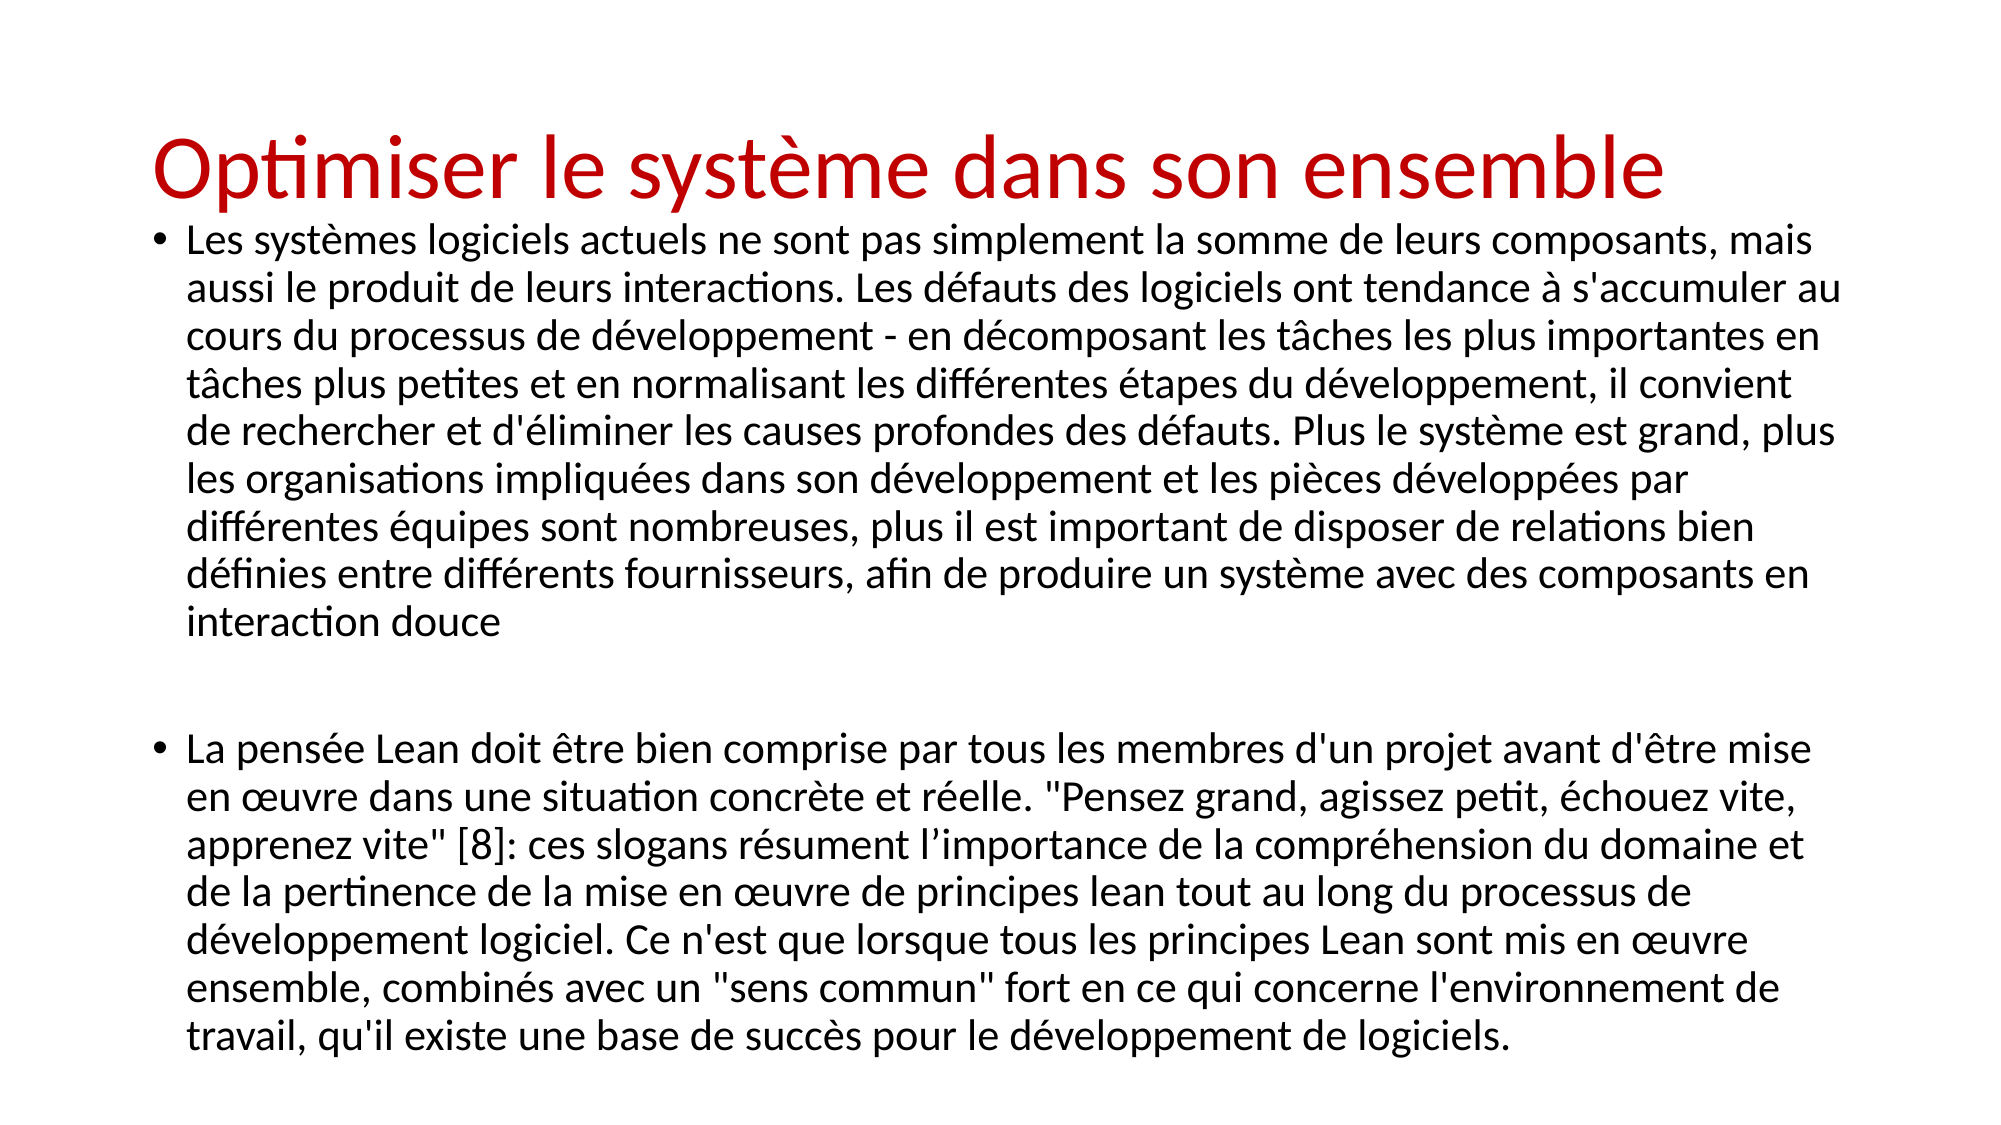

# Optimiser le système dans son ensemble
Les systèmes logiciels actuels ne sont pas simplement la somme de leurs composants, mais aussi le produit de leurs interactions. Les défauts des logiciels ont tendance à s'accumuler au cours du processus de développement - en décomposant les tâches les plus importantes en tâches plus petites et en normalisant les différentes étapes du développement, il convient de rechercher et d'éliminer les causes profondes des défauts. Plus le système est grand, plus les organisations impliquées dans son développement et les pièces développées par différentes équipes sont nombreuses, plus il est important de disposer de relations bien définies entre différents fournisseurs, afin de produire un système avec des composants en interaction douce

La pensée Lean doit être bien comprise par tous les membres d'un projet avant d'être mise en œuvre dans une situation concrète et réelle. "Pensez grand, agissez petit, échouez vite, apprenez vite" [8]: ces slogans résument l’importance de la compréhension du domaine et de la pertinence de la mise en œuvre de principes lean tout au long du processus de développement logiciel. Ce n'est que lorsque tous les principes Lean sont mis en œuvre ensemble, combinés avec un "sens commun" fort en ce qui concerne l'environnement de travail, qu'il existe une base de succès pour le développement de logiciels.